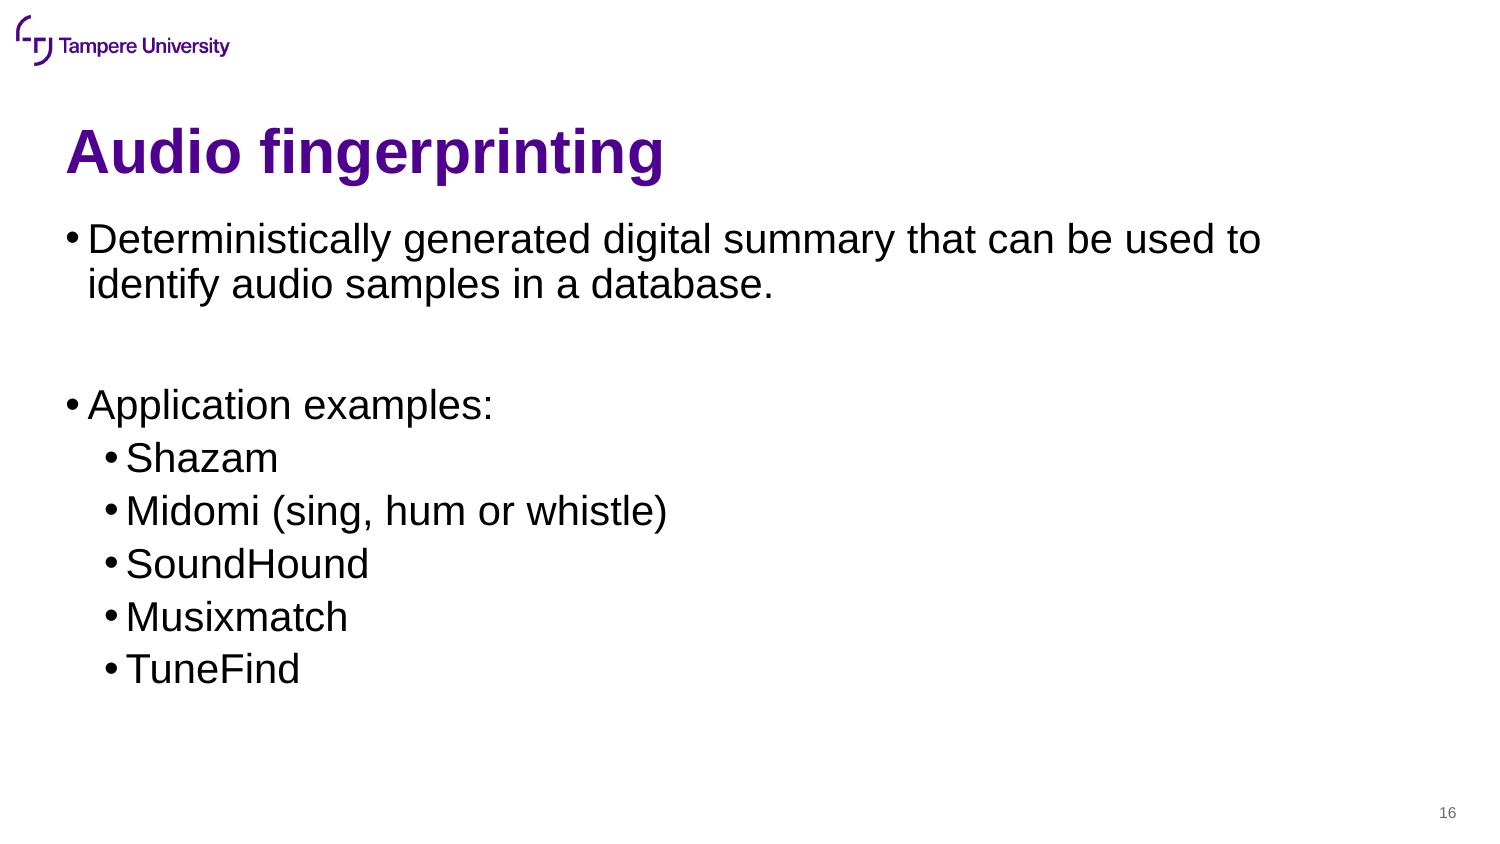

# Audio fingerprinting
Deterministically generated digital summary that can be used to identify audio samples in a database.

Application examples:
Shazam
Midomi (sing, hum or whistle)
SoundHound
Musixmatch
TuneFind
16